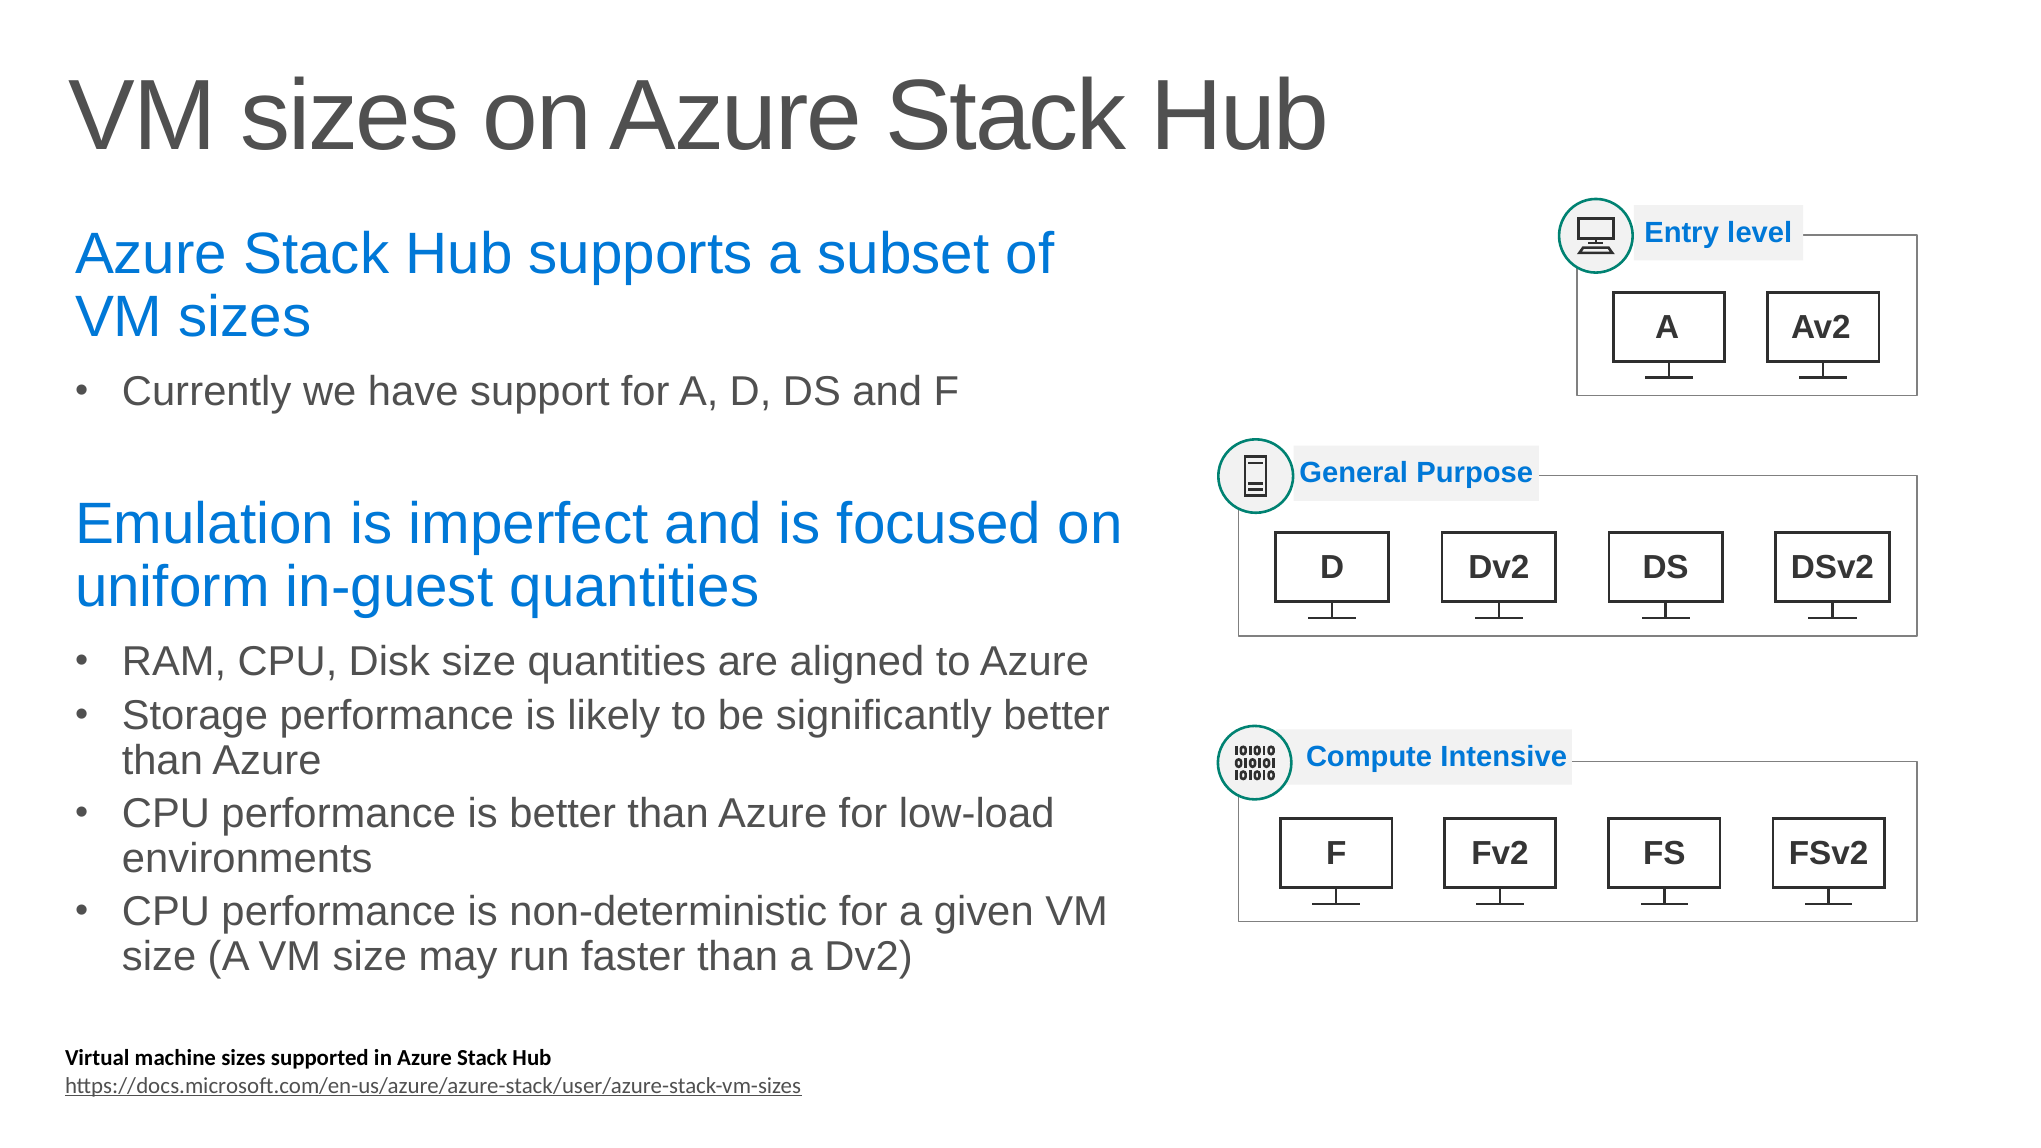

# VM sizes on Azure Stack Hub
Azure Stack Hub supports a subset of VM sizes
Currently we have support for A, D, DS and F

Emulation is imperfect and is focused on uniform in-guest quantities
RAM, CPU, Disk size quantities are aligned to Azure
Storage performance is likely to be significantly better than Azure
CPU performance is better than Azure for low-load environments
CPU performance is non-deterministic for a given VM size (A VM size may run faster than a Dv2)

Entry level

A

Av2

General Purpose

D

Dv2

DSv2

DS

Compute Intensive

F

Fv2

FS

FSv2
Virtual machine sizes supported in Azure Stack Hub
https://docs.microsoft.com/en-us/azure/azure-stack/user/azure-stack-vm-sizes